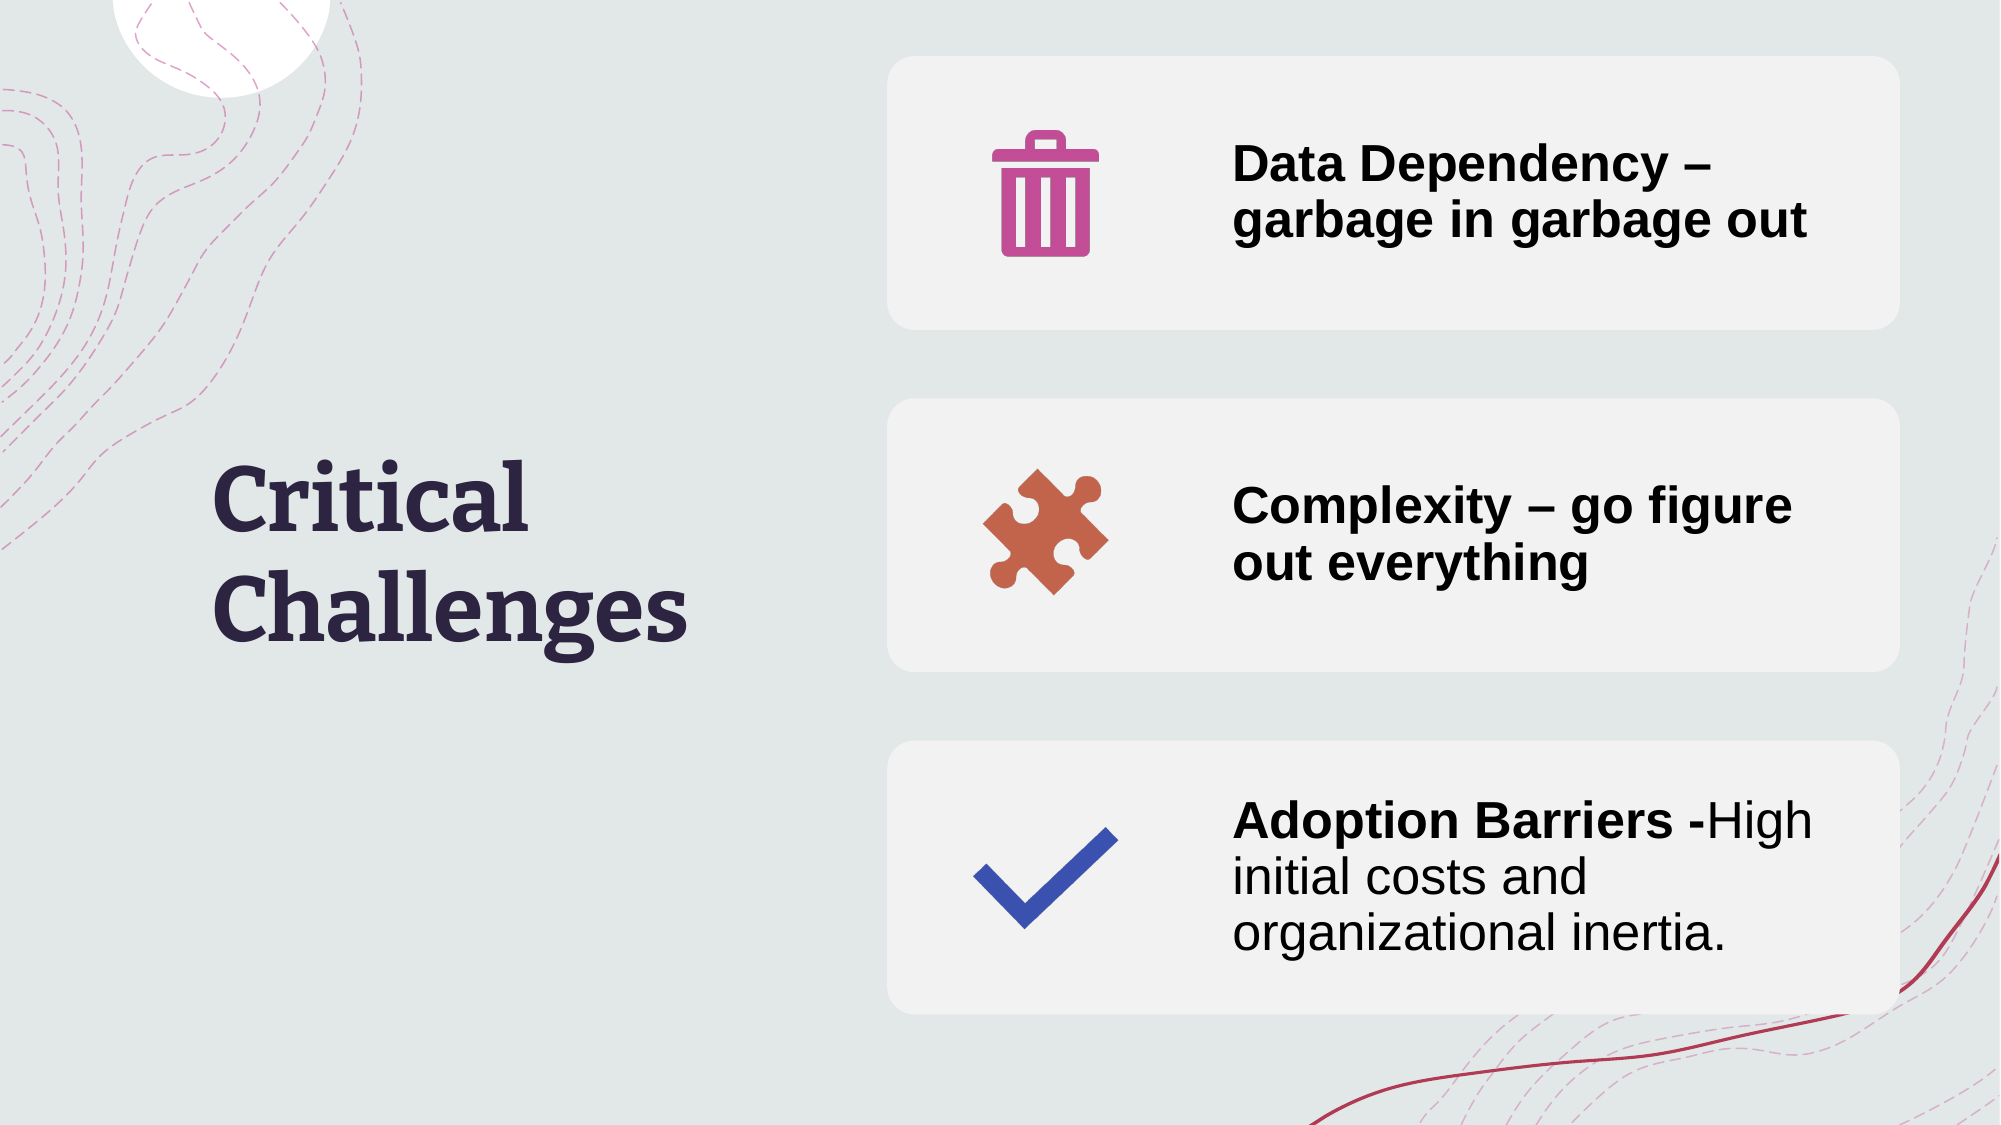

Data Dependency – garbage in garbage out
Complexity – go figure out everything
Adoption Barriers -High initial costs and organizational inertia.
# Critical Challenges